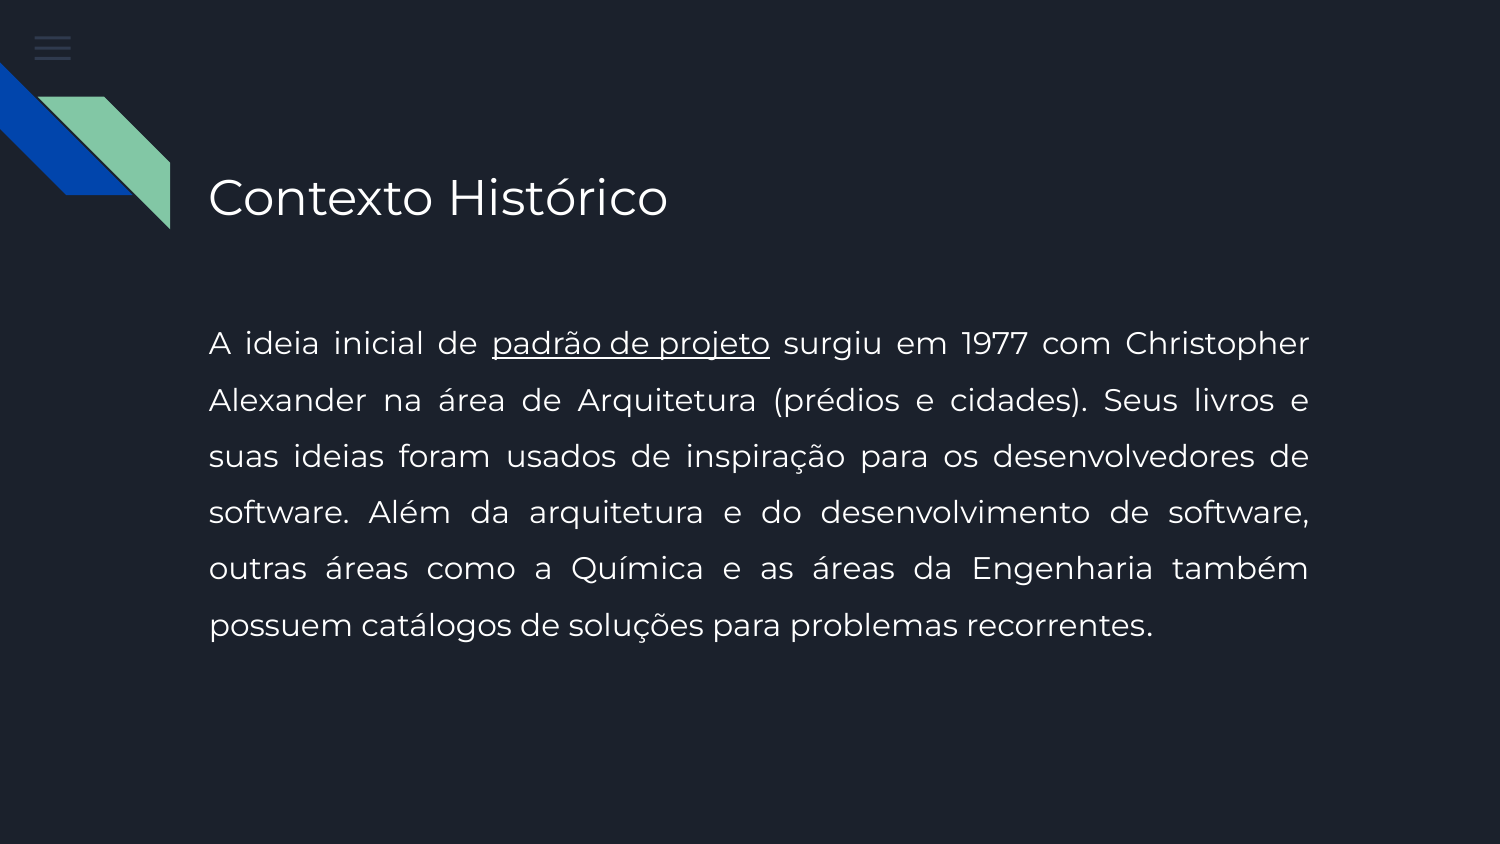

# Contexto Histórico

A ideia inicial de padrão de projeto surgiu em 1977 com Christopher Alexander na área de Arquitetura (prédios e cidades). Seus livros e suas ideias foram usados de inspiração para os desenvolvedores de software. Além da arquitetura e do desenvolvimento de software, outras áreas como a Química e as áreas da Engenharia também possuem catálogos de soluções para problemas recorrentes.